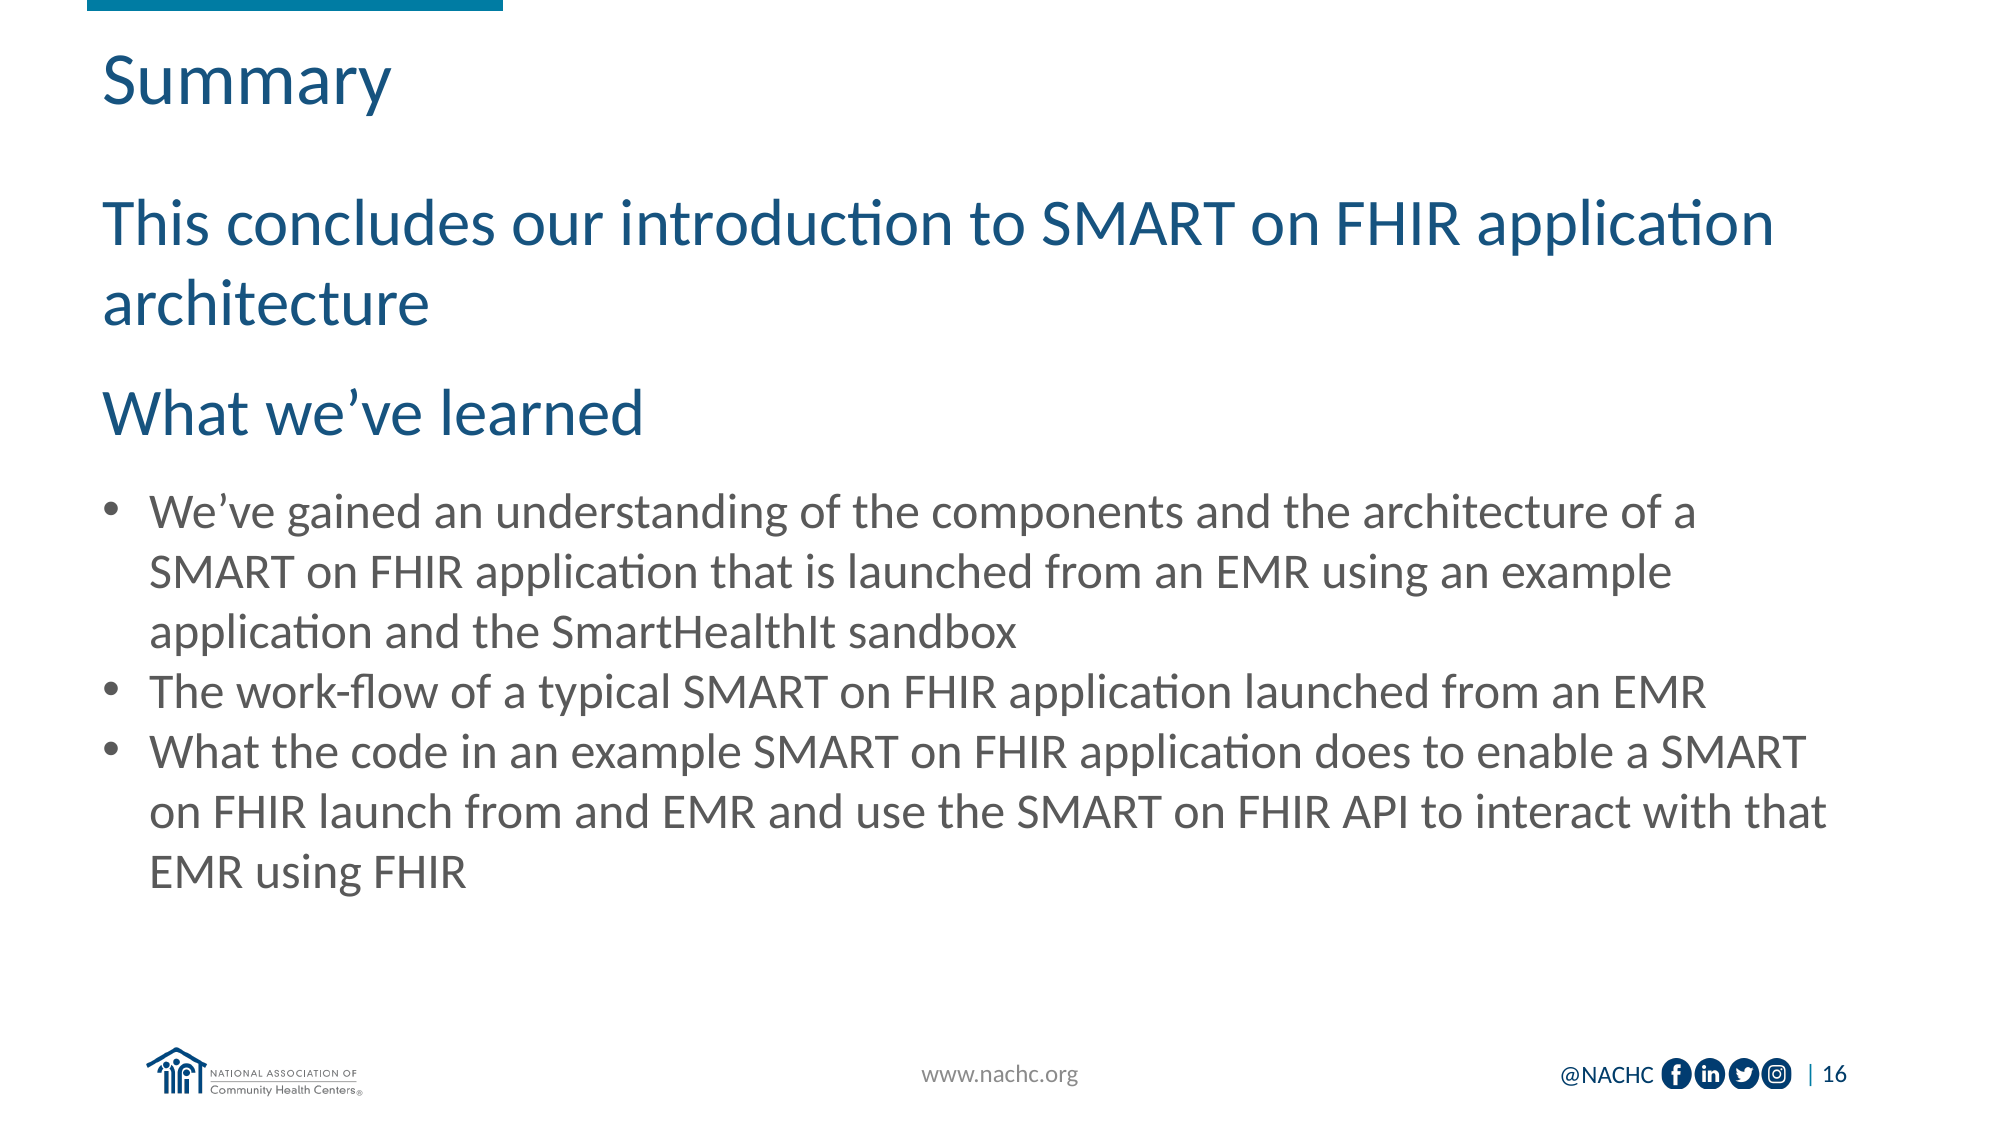

Summary
This concludes our introduction to SMART on FHIR application architecture

What we’ve learned

We’ve gained an understanding of the components and the architecture of a SMART on FHIR application that is launched from an EMR using an example application and the SmartHealthIt sandbox
The work-flow of a typical SMART on FHIR application launched from an EMR
What the code in an example SMART on FHIR application does to enable a SMART on FHIR launch from and EMR and use the SMART on FHIR API to interact with that EMR using FHIR
www.nachc.org
| 16